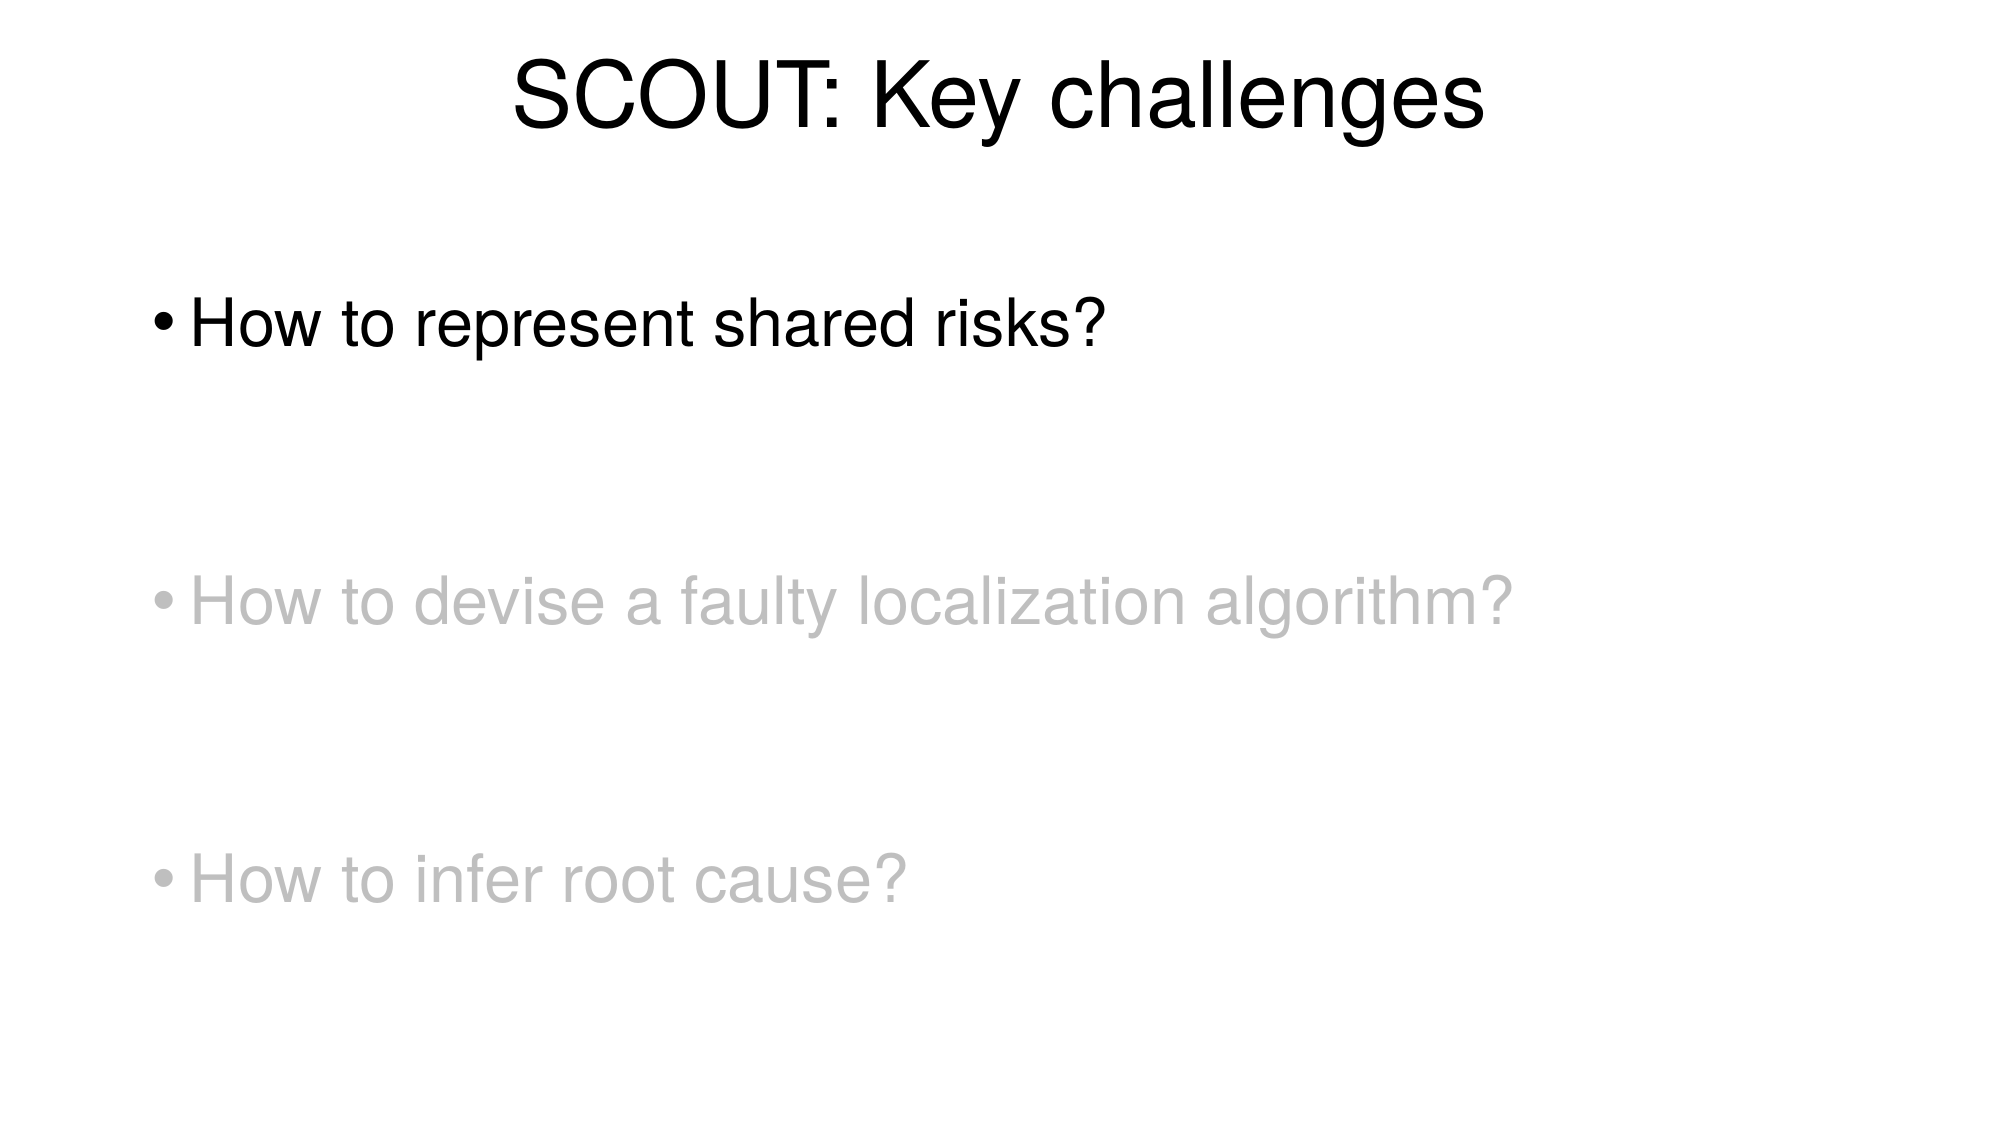

# SCOUT: Key challenges
How to represent shared risks?

How to devise a faulty localization algorithm?

How to infer root cause?